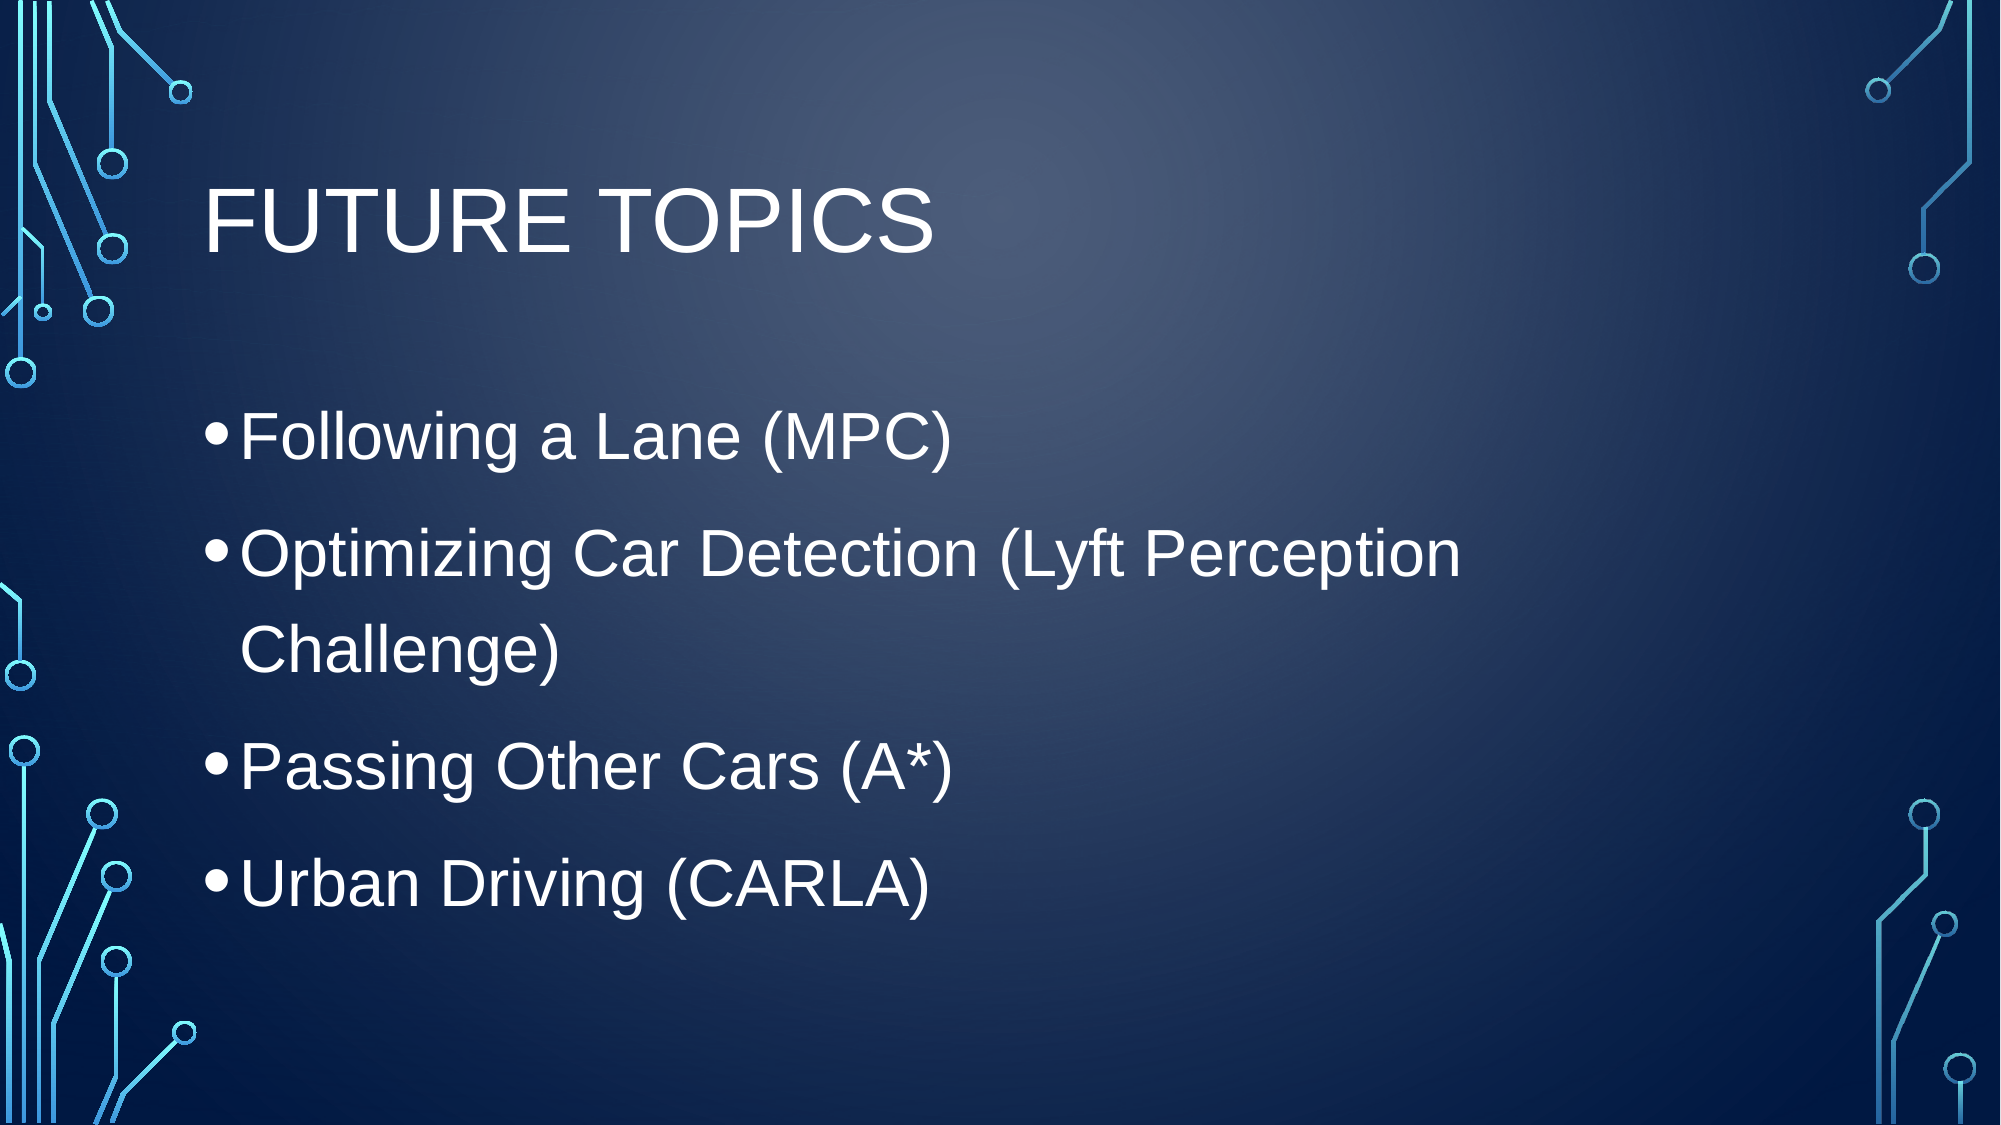

# Future Topics
Following a Lane (MPC)
Optimizing Car Detection (Lyft Perception Challenge)
Passing Other Cars (A*)
Urban Driving (CARLA)